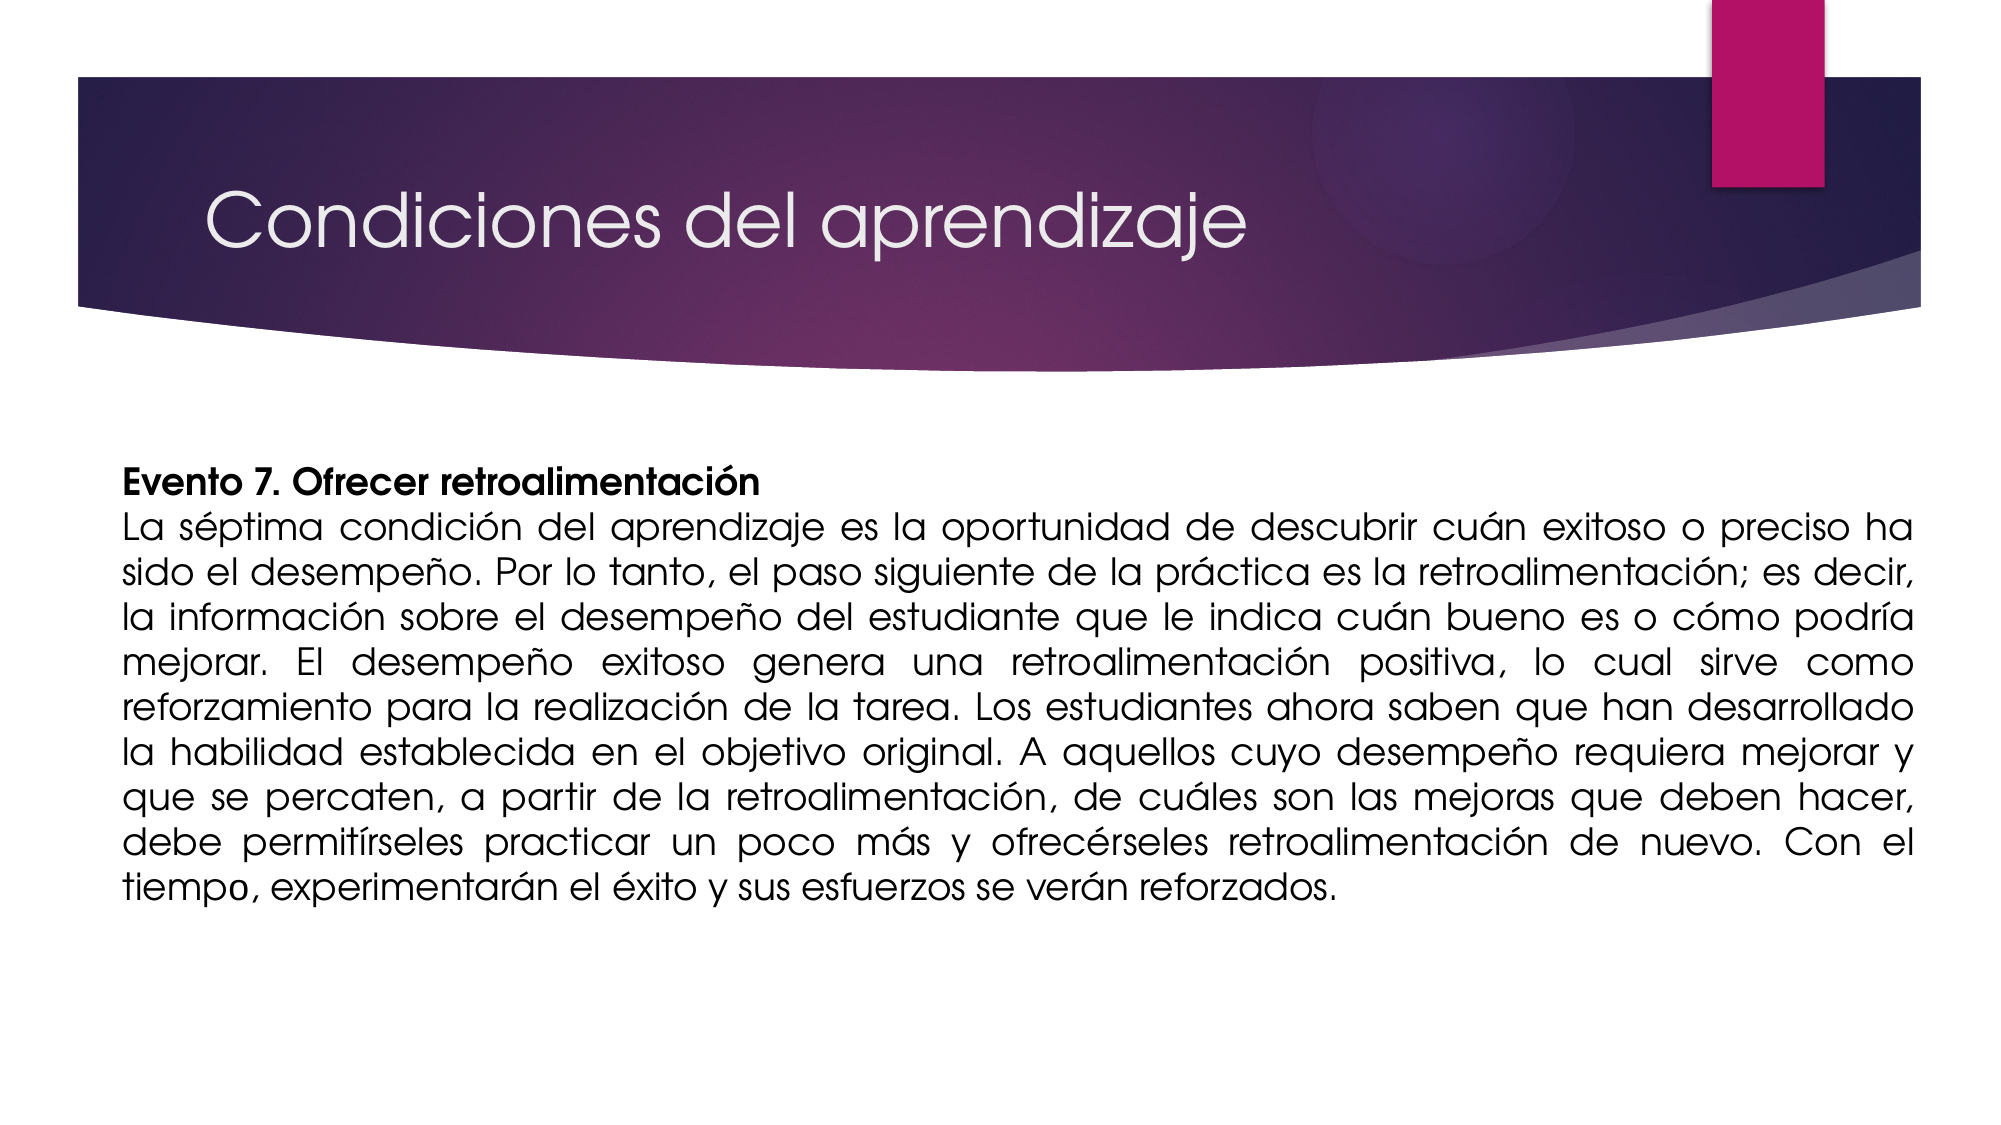

# Condiciones del aprendizaje
Evento 7. Ofrecer retroalimentación
La séptima condición del aprendizaje es la oportunidad de descubrir cuán exitoso o preciso ha sido el desempeño. Por lo tanto, el paso siguiente de la práctica es la retroalimentación; es decir, la información sobre el desempeño del estudiante que le indica cuán bueno es o cómo podría mejorar. El desempeño exitoso genera una retroalimentación positiva, lo cual sirve como reforzamiento para la realización de la tarea. Los estudiantes ahora saben que han desarrollado la habilidad establecida en el objetivo original. A aquellos cuyo desempeño requiera mejorar y que se percaten, a partir de la retroalimentación, de cuáles son las mejoras que deben hacer, debe permitírseles practicar un poco más y ofrecérseles retroalimentación de nuevo. Con el tiempо, experimentarán el éxito y sus esfuerzos se verán reforzados.